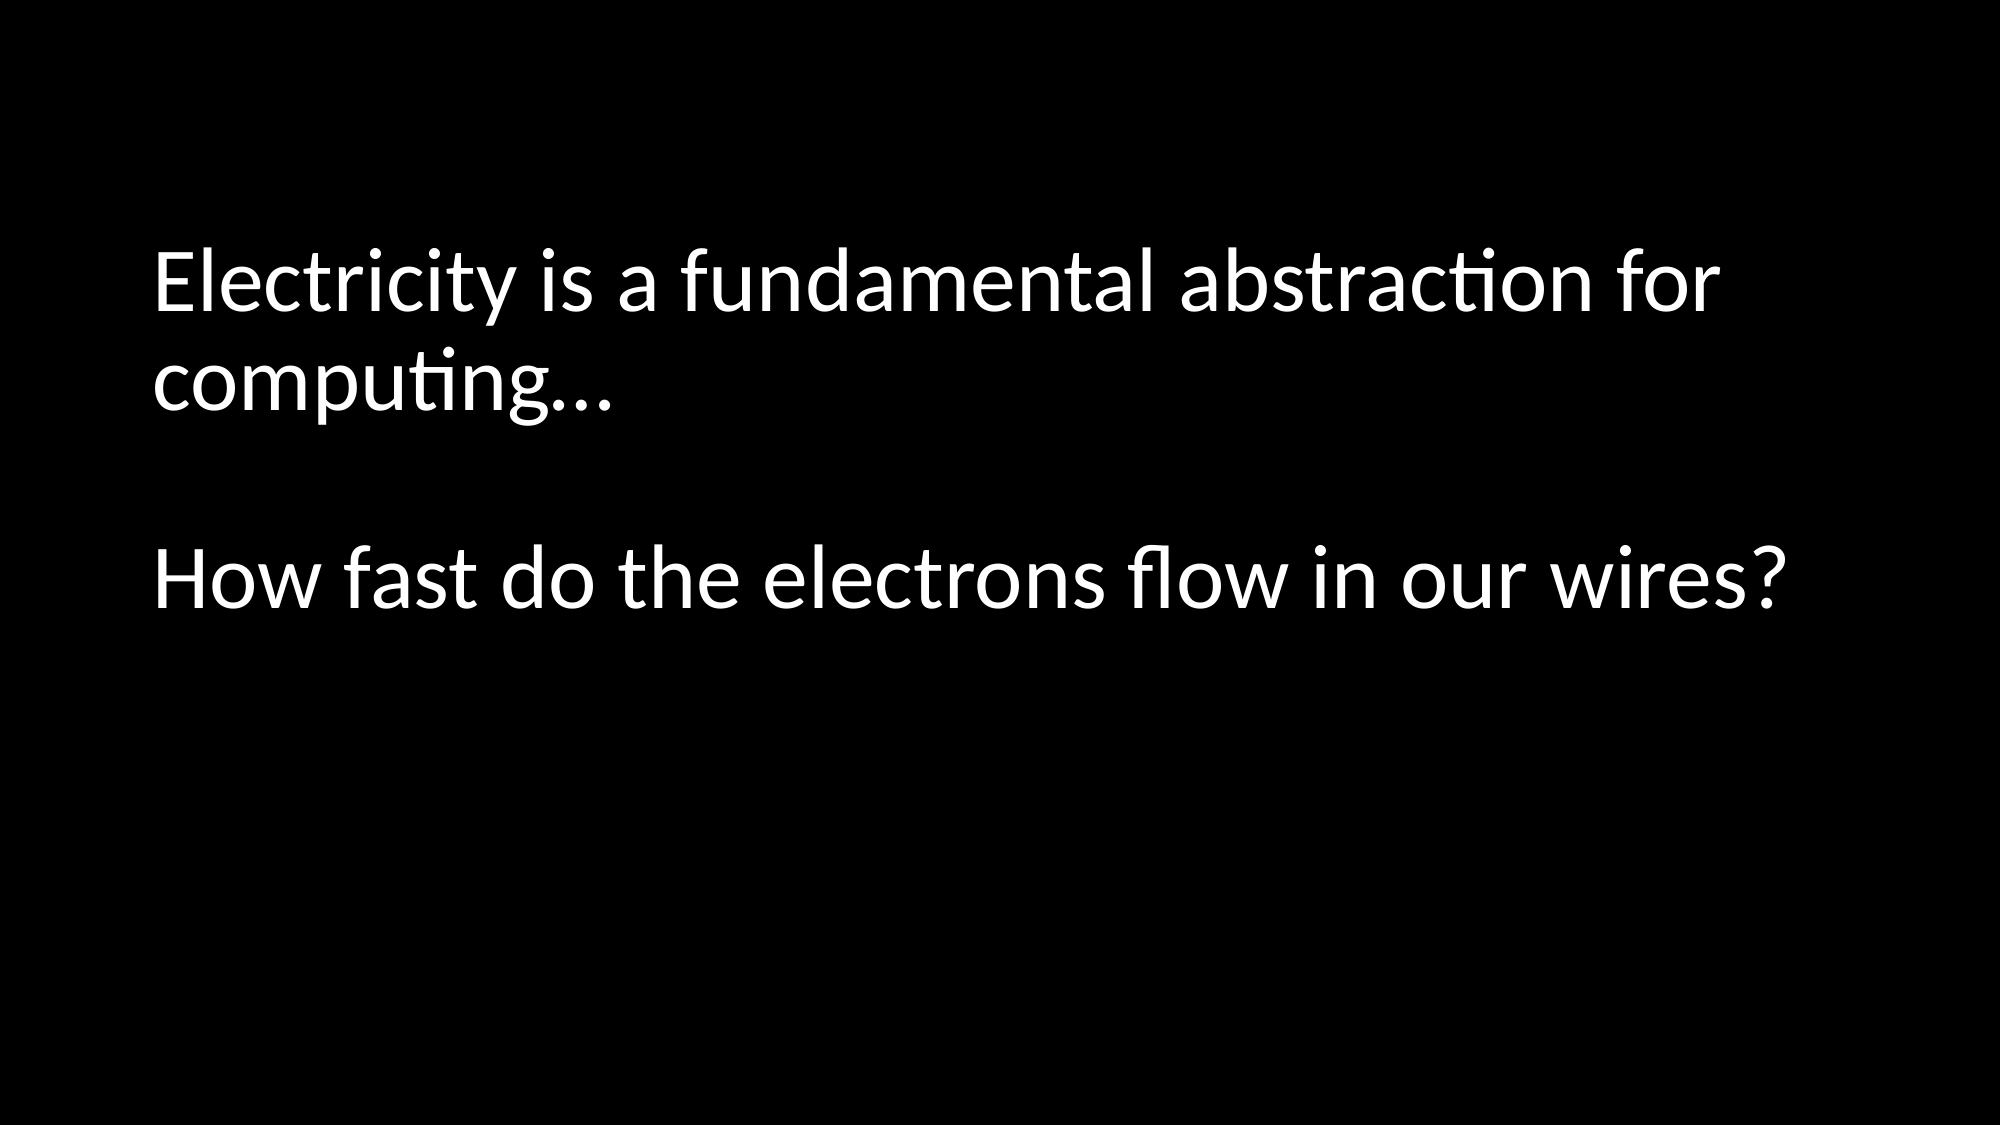

# Electricity is a fundamental abstraction for computing… How fast do the electrons flow in our wires?